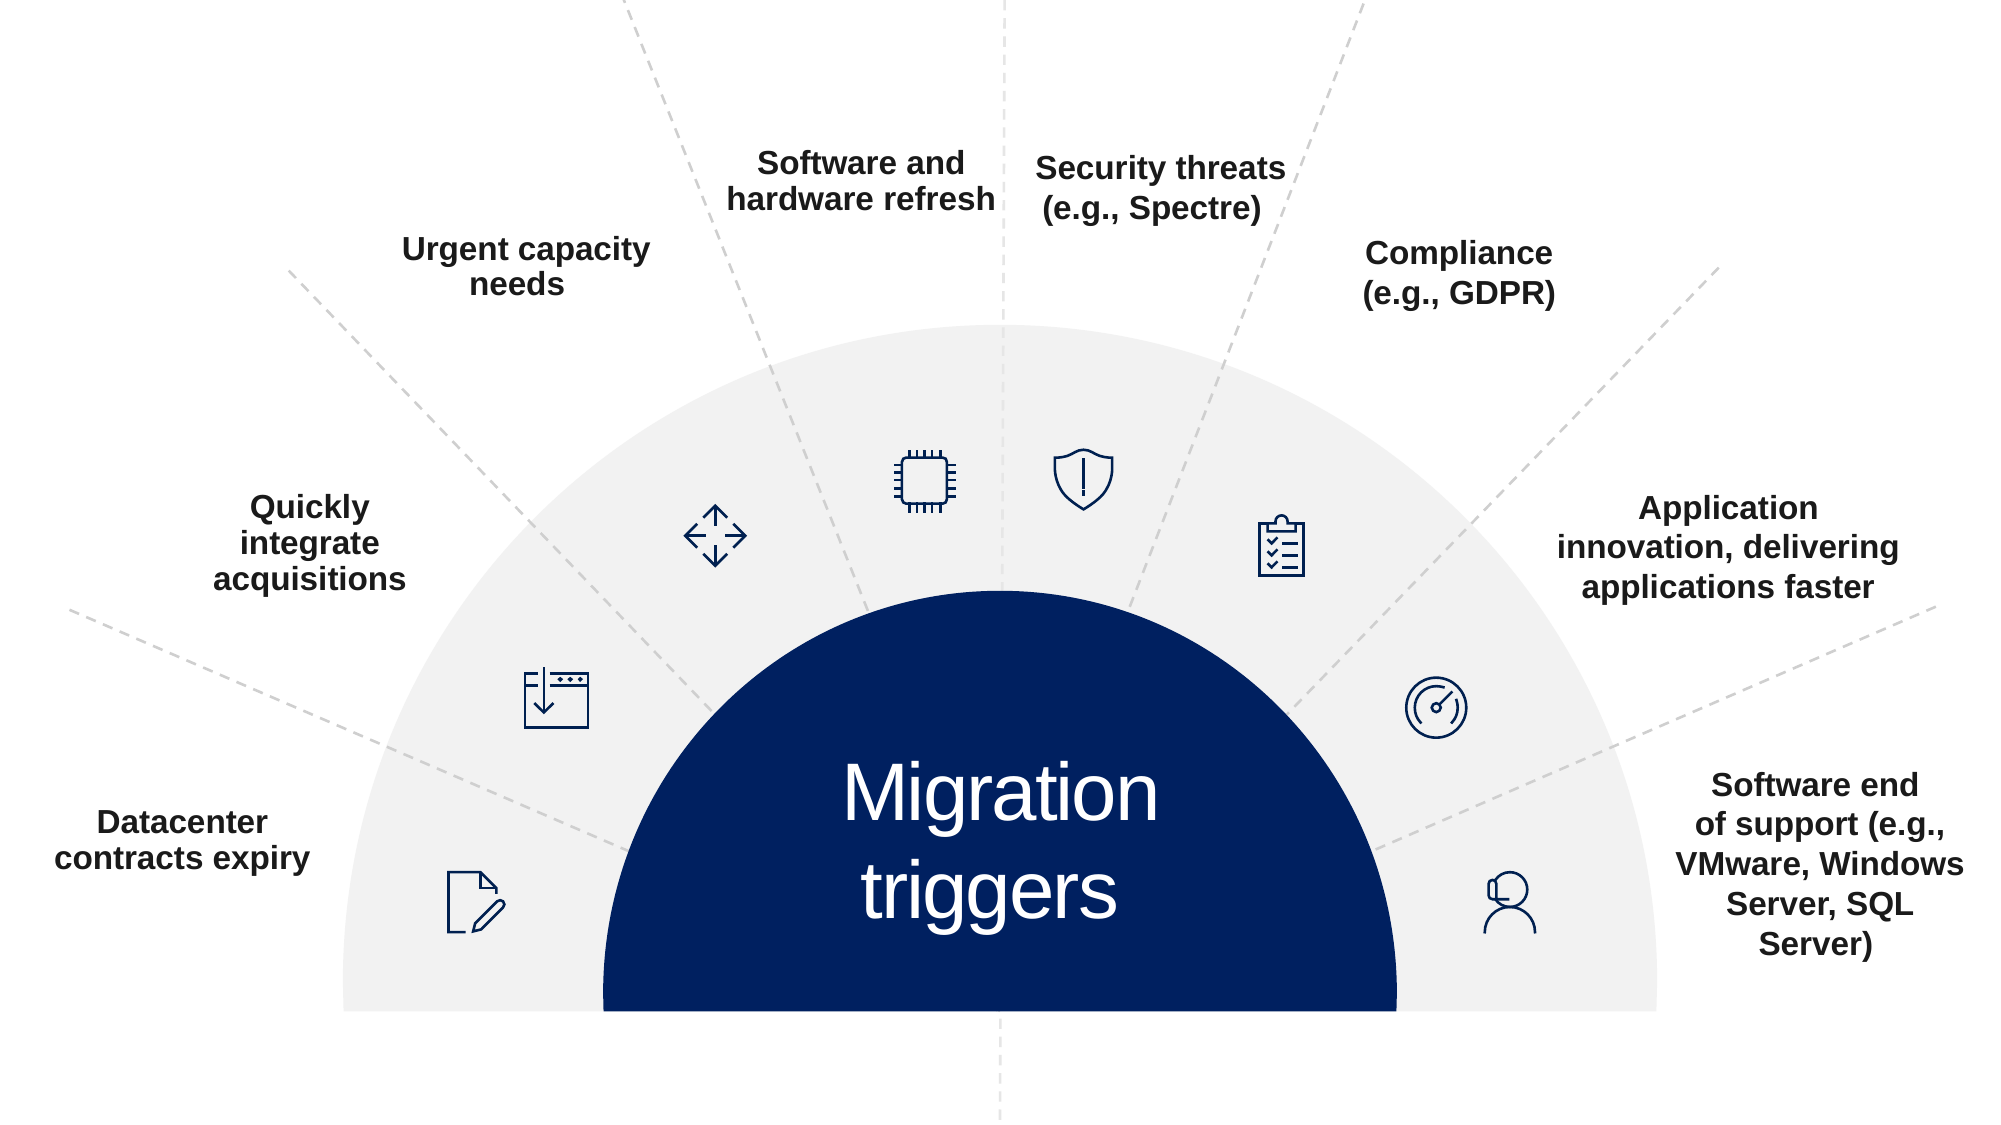

Software and hardware refresh

Security threats
(e.g., Spectre)

Urgent capacity needs

Compliance
(e.g., GDPR)

Application innovation, delivering applications faster

Quickly integrate acquisitions

Migration triggers
Software end
of support (e.g., VMware, Windows Server, SQL Server)

Datacenter contracts expiry